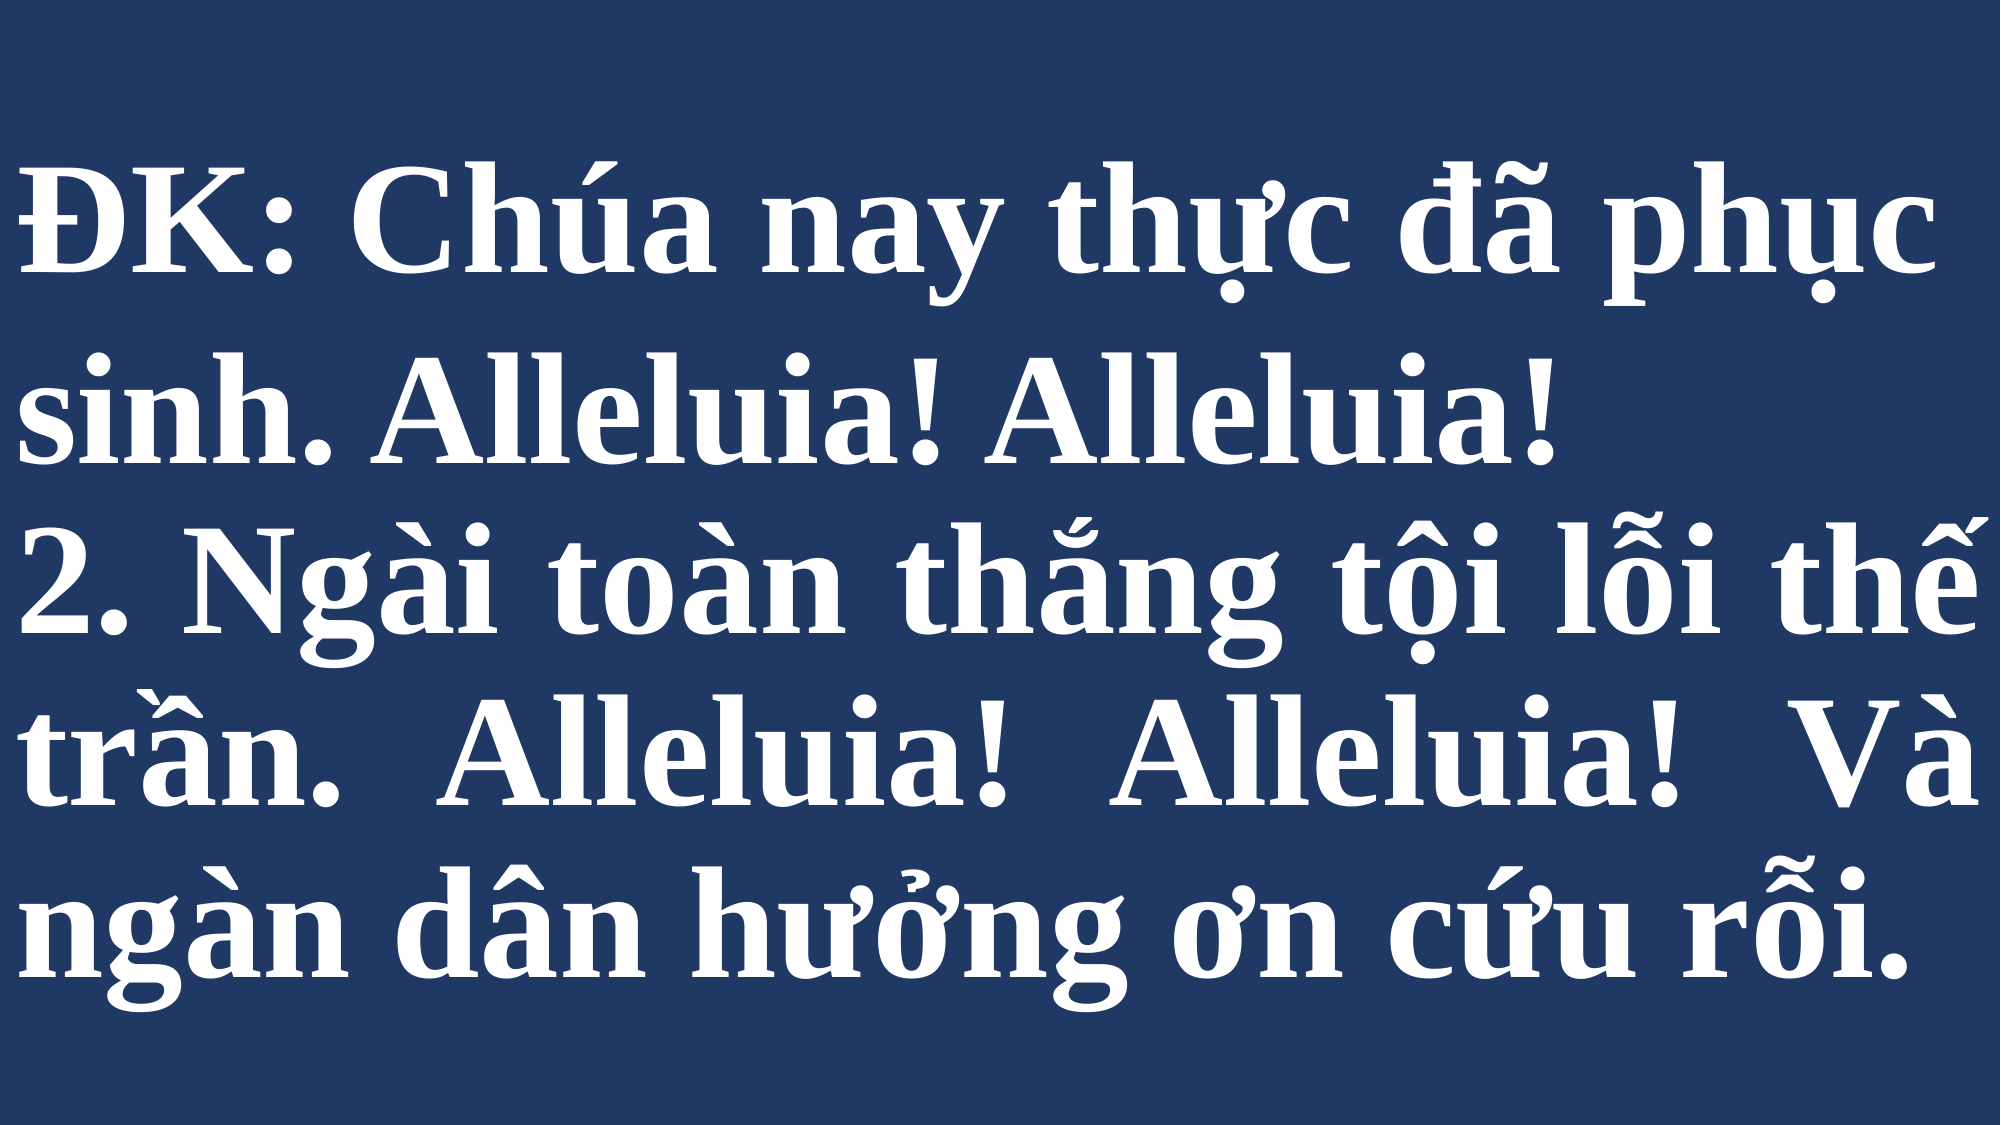

# ĐK: Chúa nay thực đã phục sinh. Alleluia! Alleluia!
2. Ngài toàn thắng tội lỗi thế trần. Alleluia! Alleluia! Và ngàn dân hưởng ơn cứu rỗi.